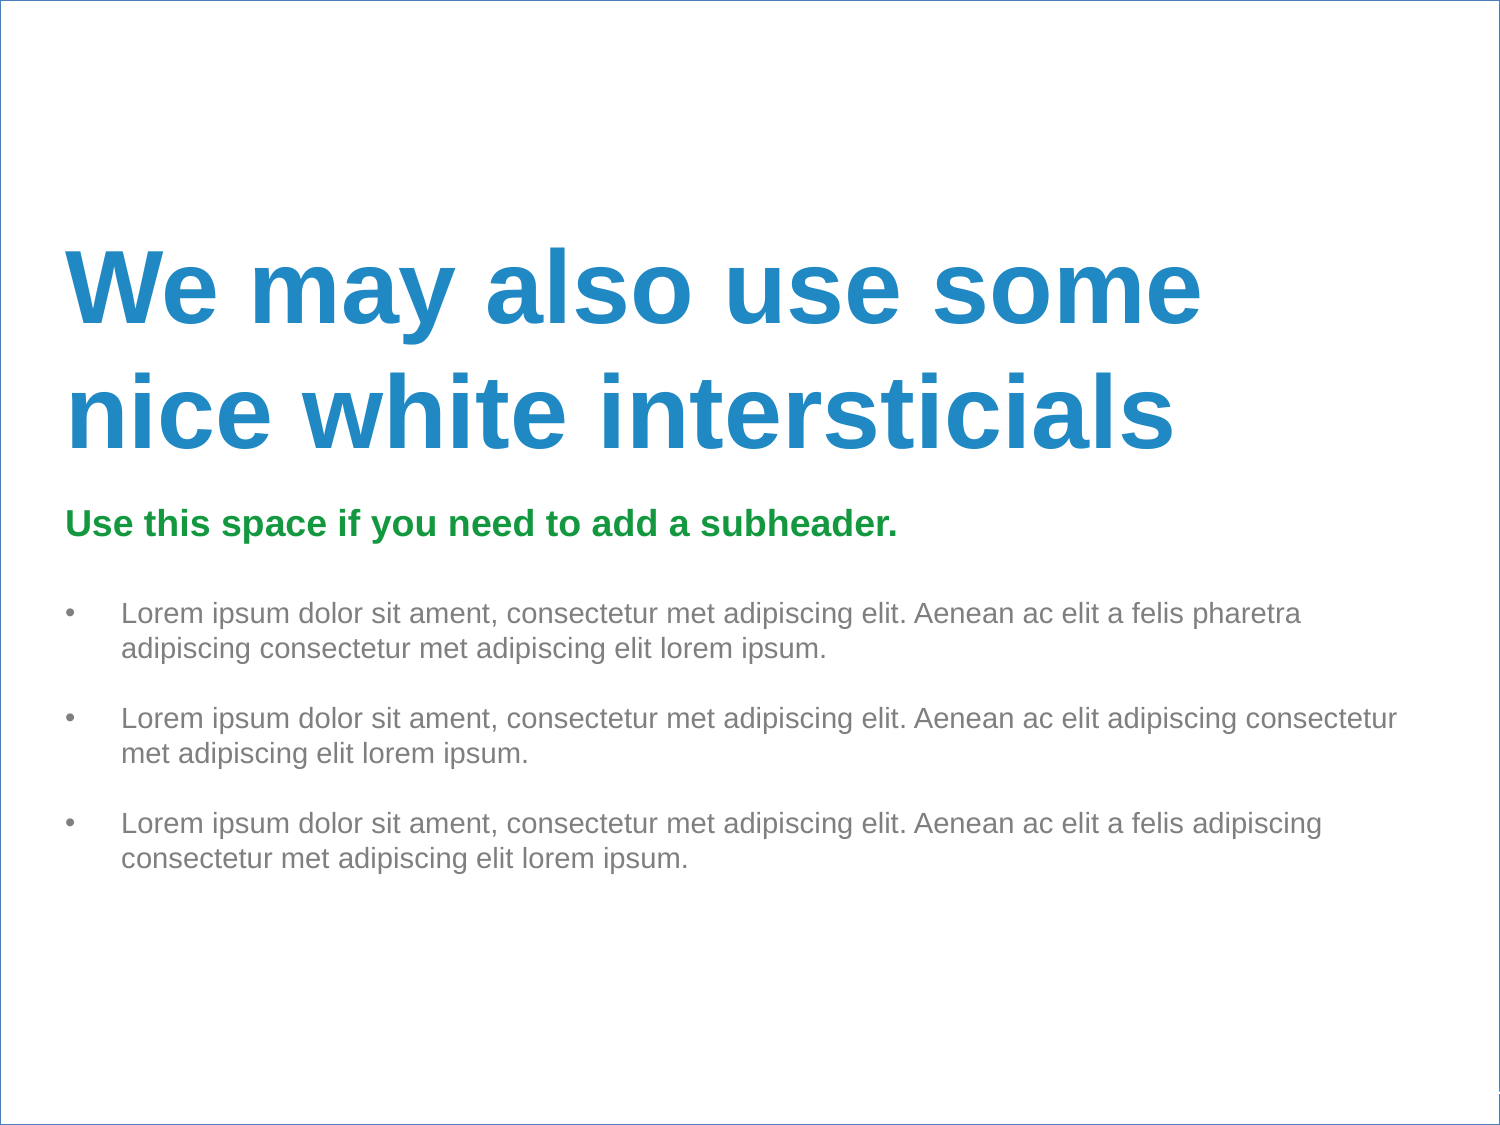

# We may also use some nice white intersticials
Use this space if you need to add a subheader.
Lorem ipsum dolor sit ament, consectetur met adipiscing elit. Aenean ac elit a felis pharetra adipiscing consectetur met adipiscing elit lorem ipsum.

Lorem ipsum dolor sit ament, consectetur met adipiscing elit. Aenean ac elit adipiscing consectetur met adipiscing elit lorem ipsum.

Lorem ipsum dolor sit ament, consectetur met adipiscing elit. Aenean ac elit a felis adipiscing consectetur met adipiscing elit lorem ipsum.

7